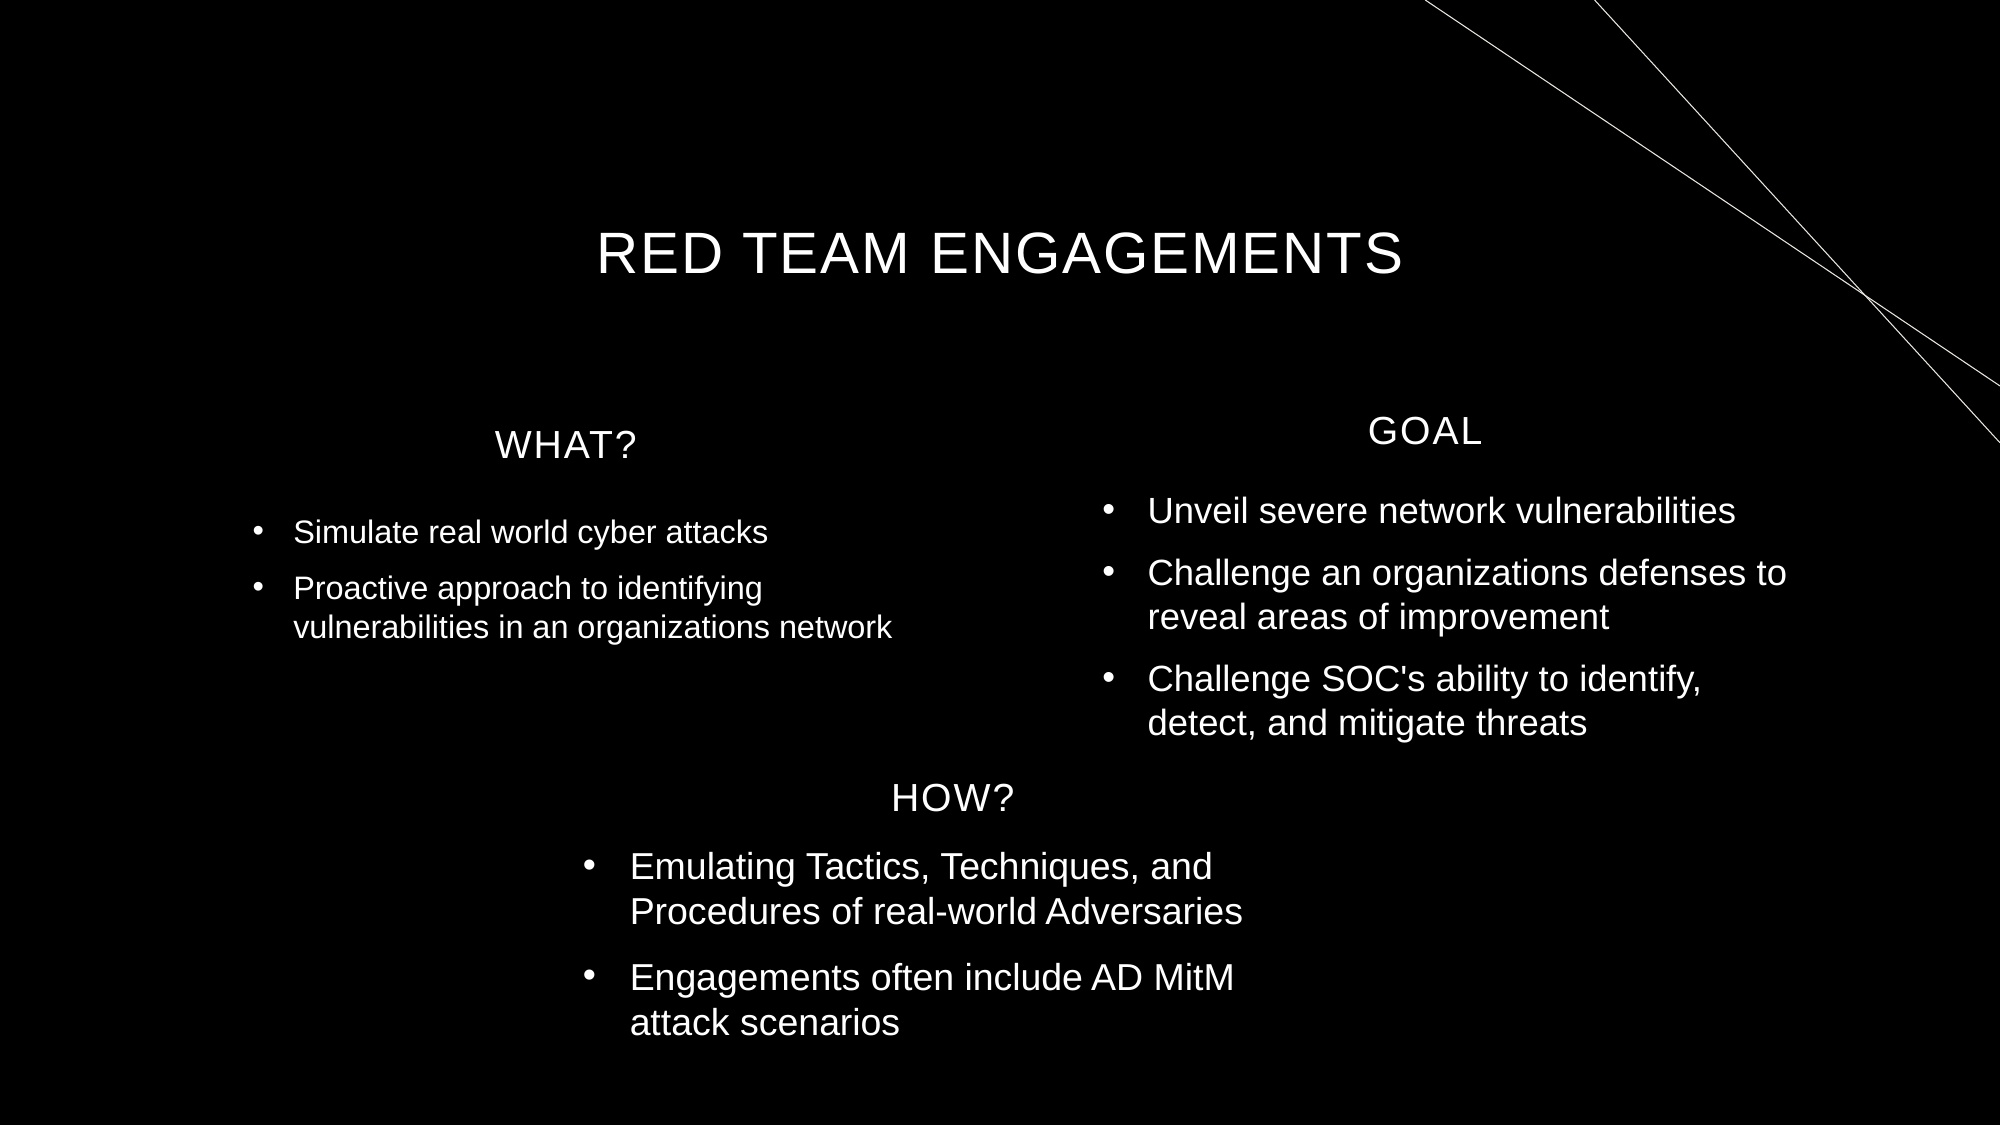

# Red Team engagements
GOAL
WHAT?
Unveil severe network vulnerabilities
Challenge an organizations defenses to reveal areas of improvement
Challenge SOC's ability to identify, detect, and mitigate threats
Simulate real world cyber attacks
Proactive approach to identifying vulnerabilities in an organizations network
HOW?
Emulating Tactics, Techniques, and Procedures of real-world Adversaries
Engagements often include AD MitM attack scenarios
12